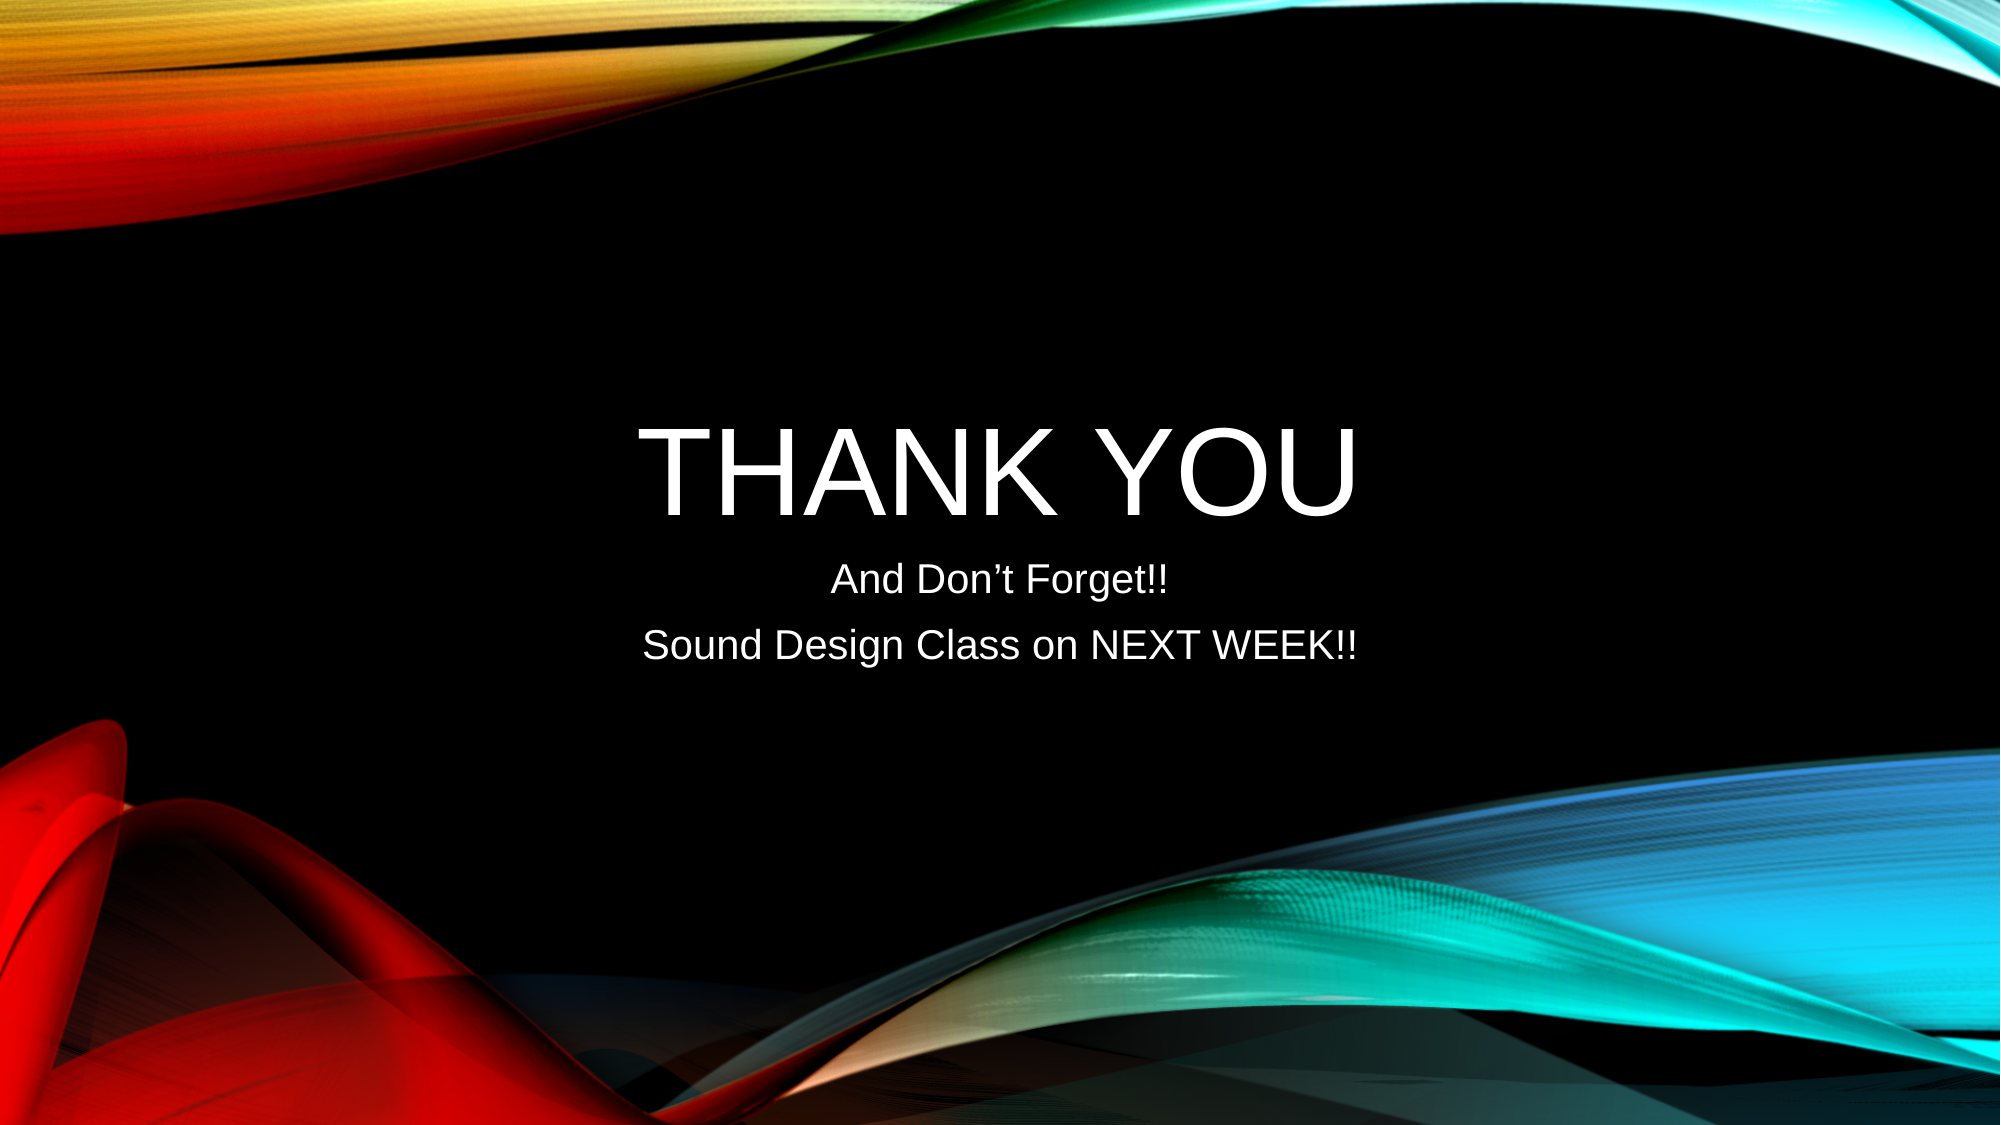

# Thank you
And Don’t Forget!!
Sound Design Class on NEXT WEEK!!